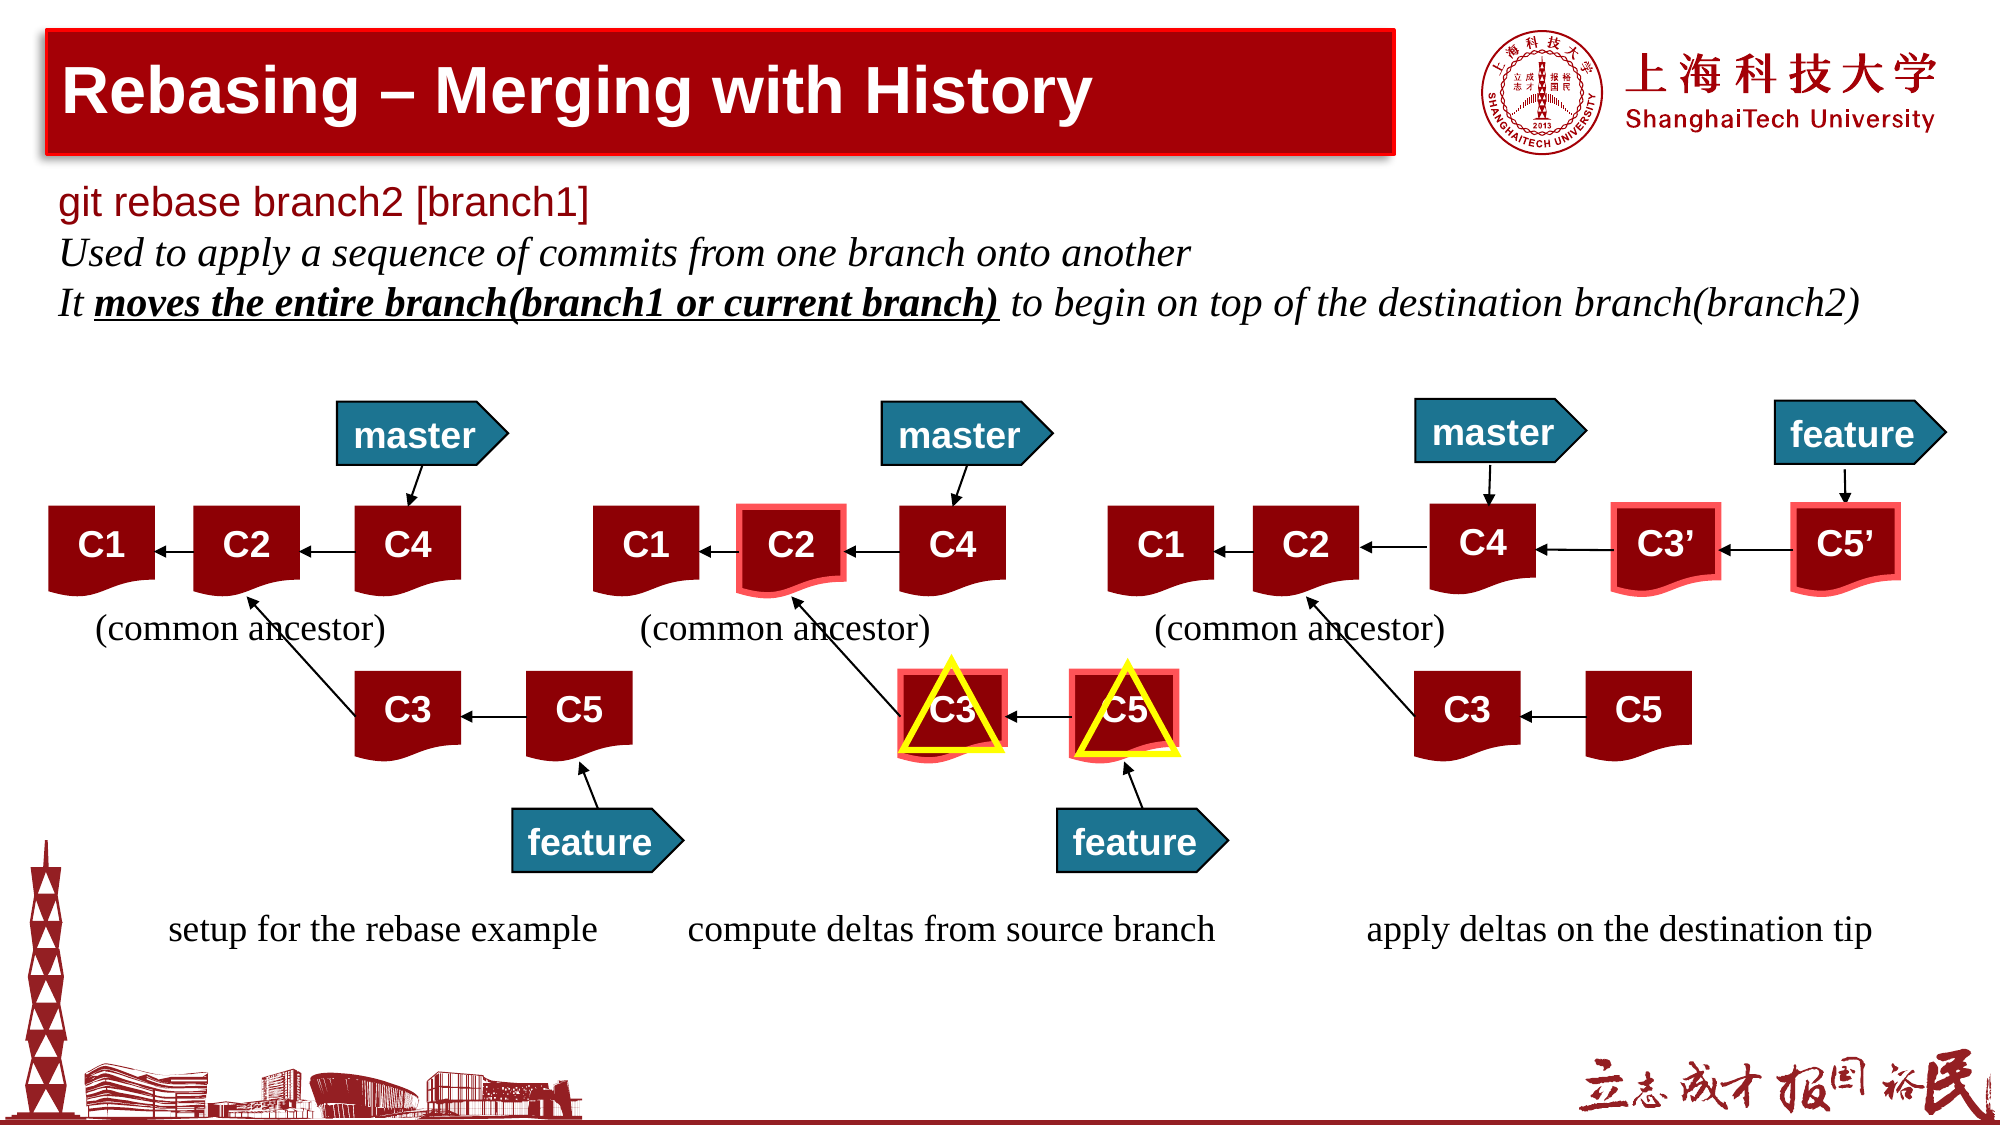

# Rebasing – Merging with History
git rebase branch2 [branch1]
Used to apply a sequence of commits from one branch onto another
It moves the entire branch(branch1 or current branch) to begin on top of the destination branch(branch2)
master
feature
master
master
C4
C3’
C5’
C1
C2
C4
C1
C2
C4
C1
C2
(common ancestor)
(common ancestor)
(common ancestor)

C3
C5
C3
C5
C3
C5
feature
feature
setup for the rebase example
compute deltas from source branch
apply deltas on the destination tip